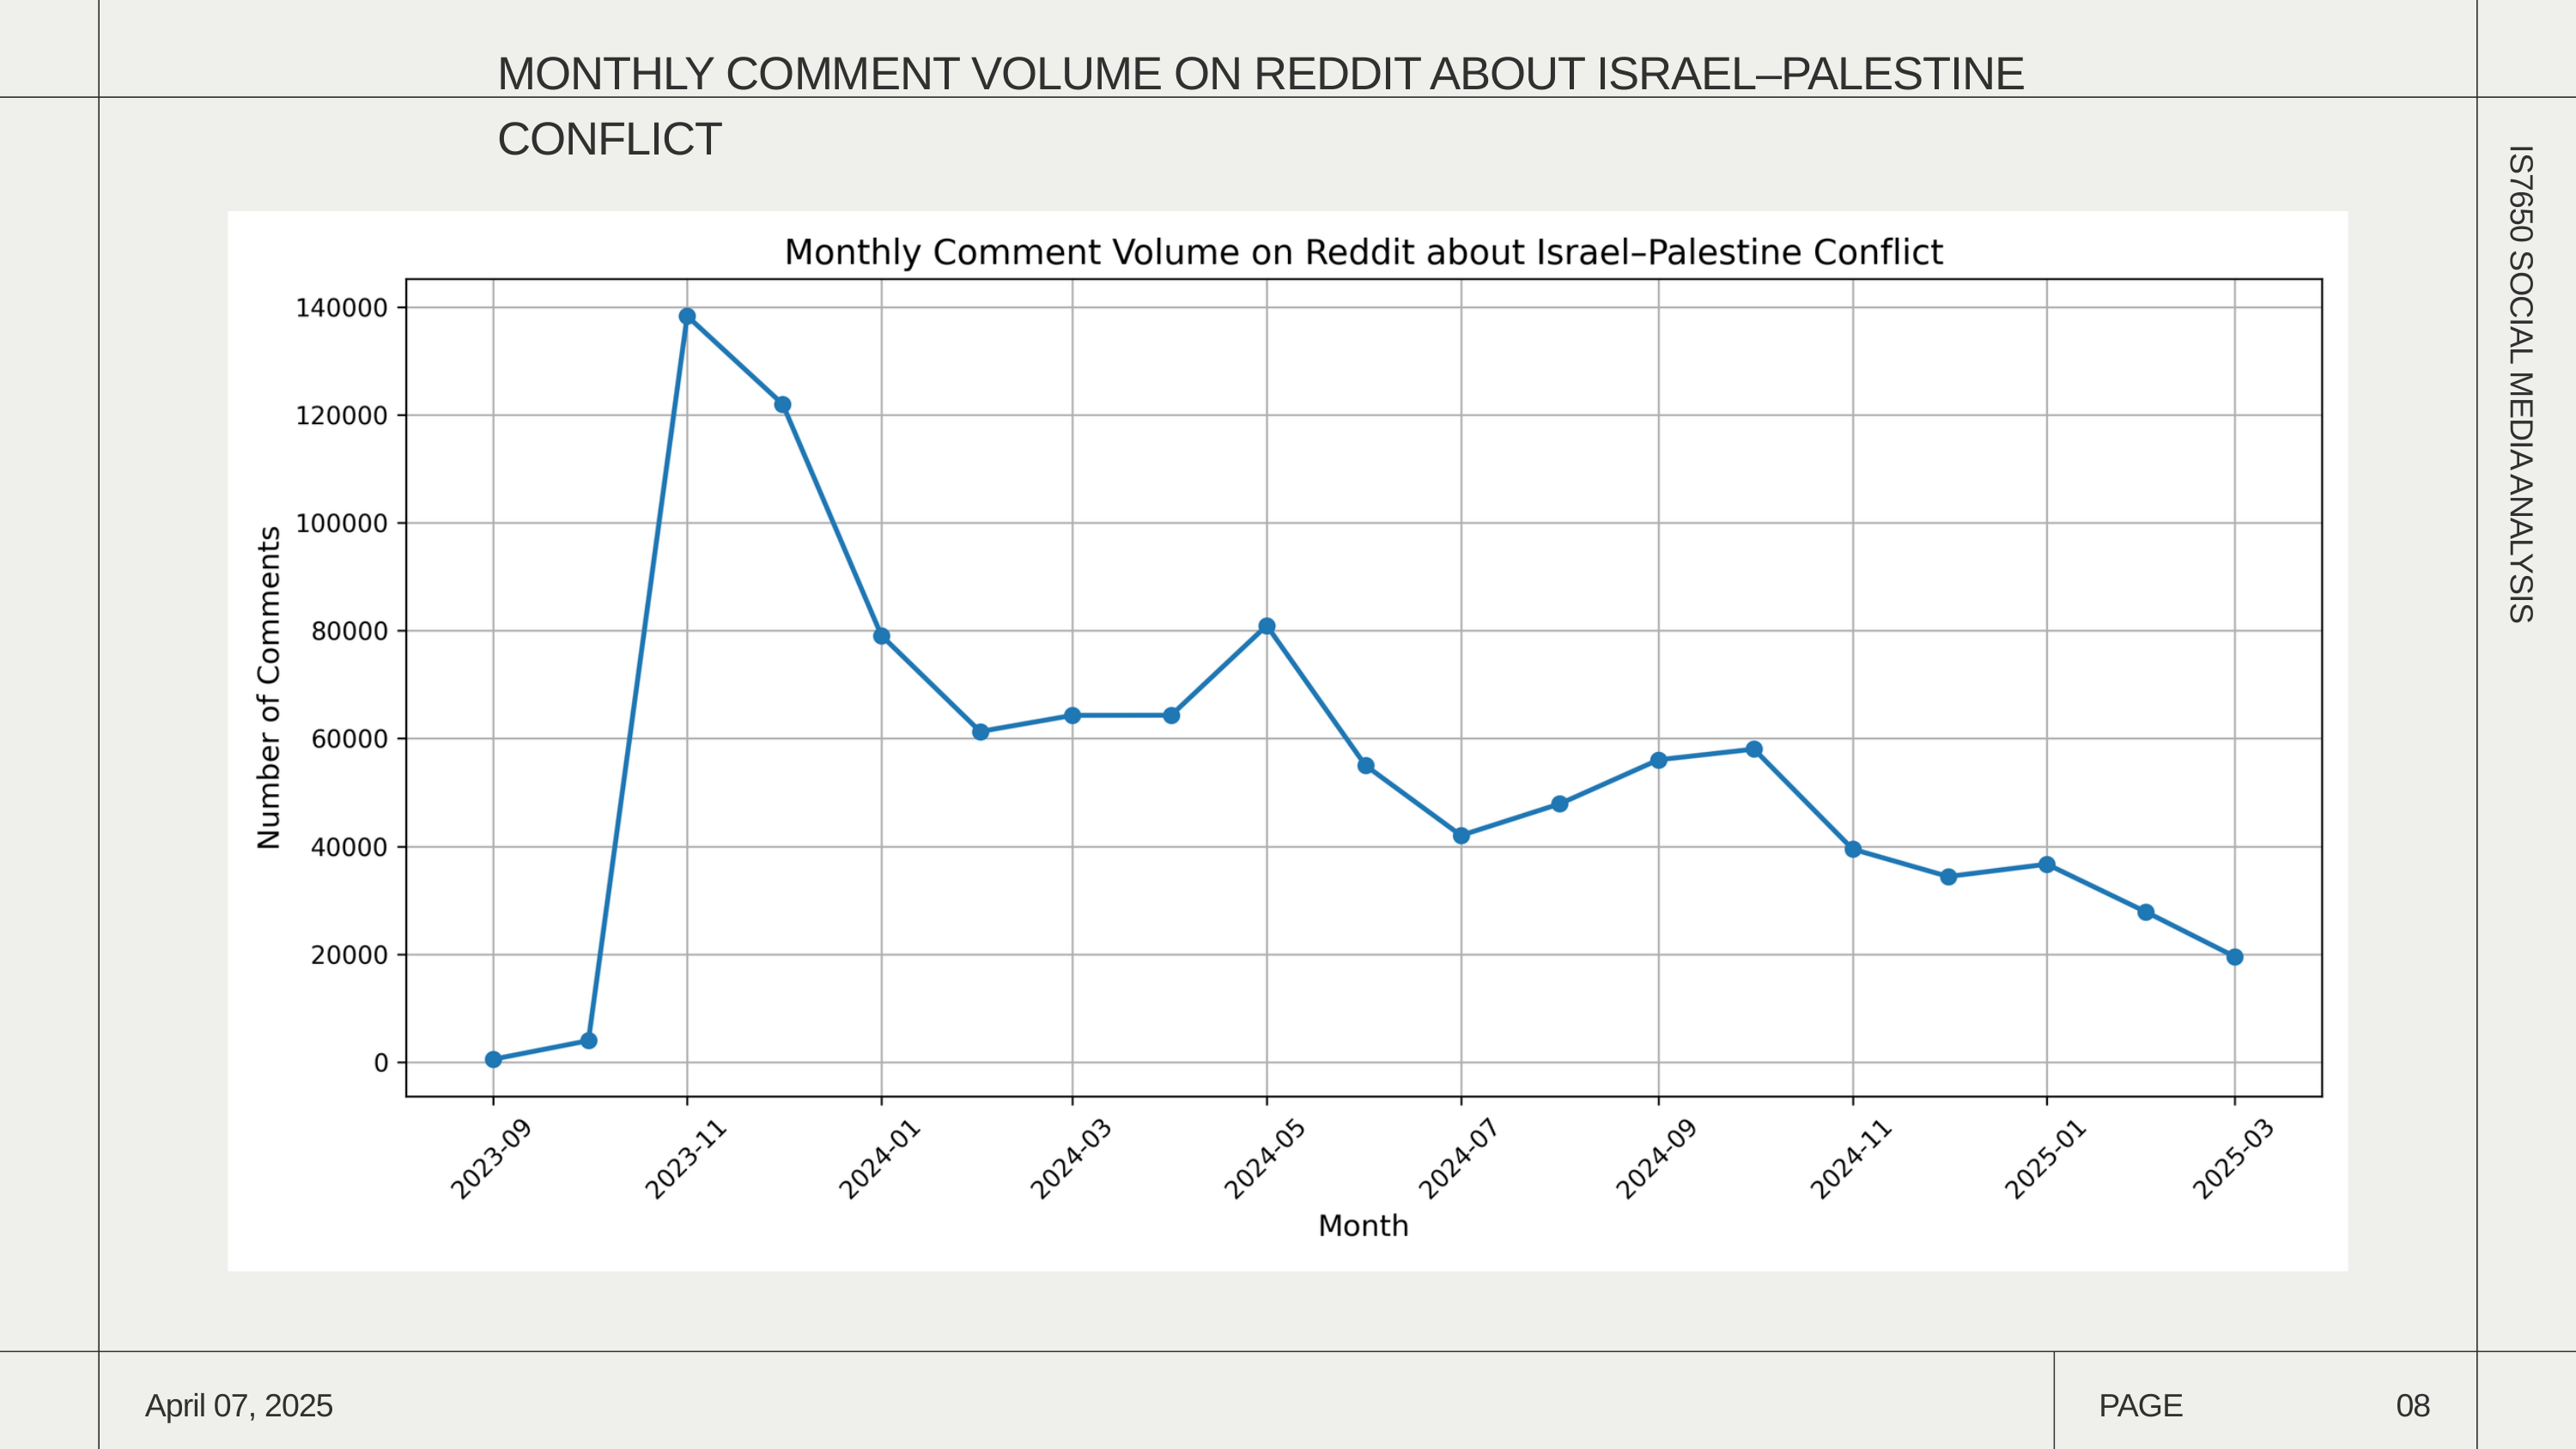

MONTHLY COMMENT VOLUME ON REDDIT ABOUT ISRAEL–PALESTINE CONFLICT

IS7650 SOCIAL MEDIA ANALYSIS

April 07, 2025
PAGE
08